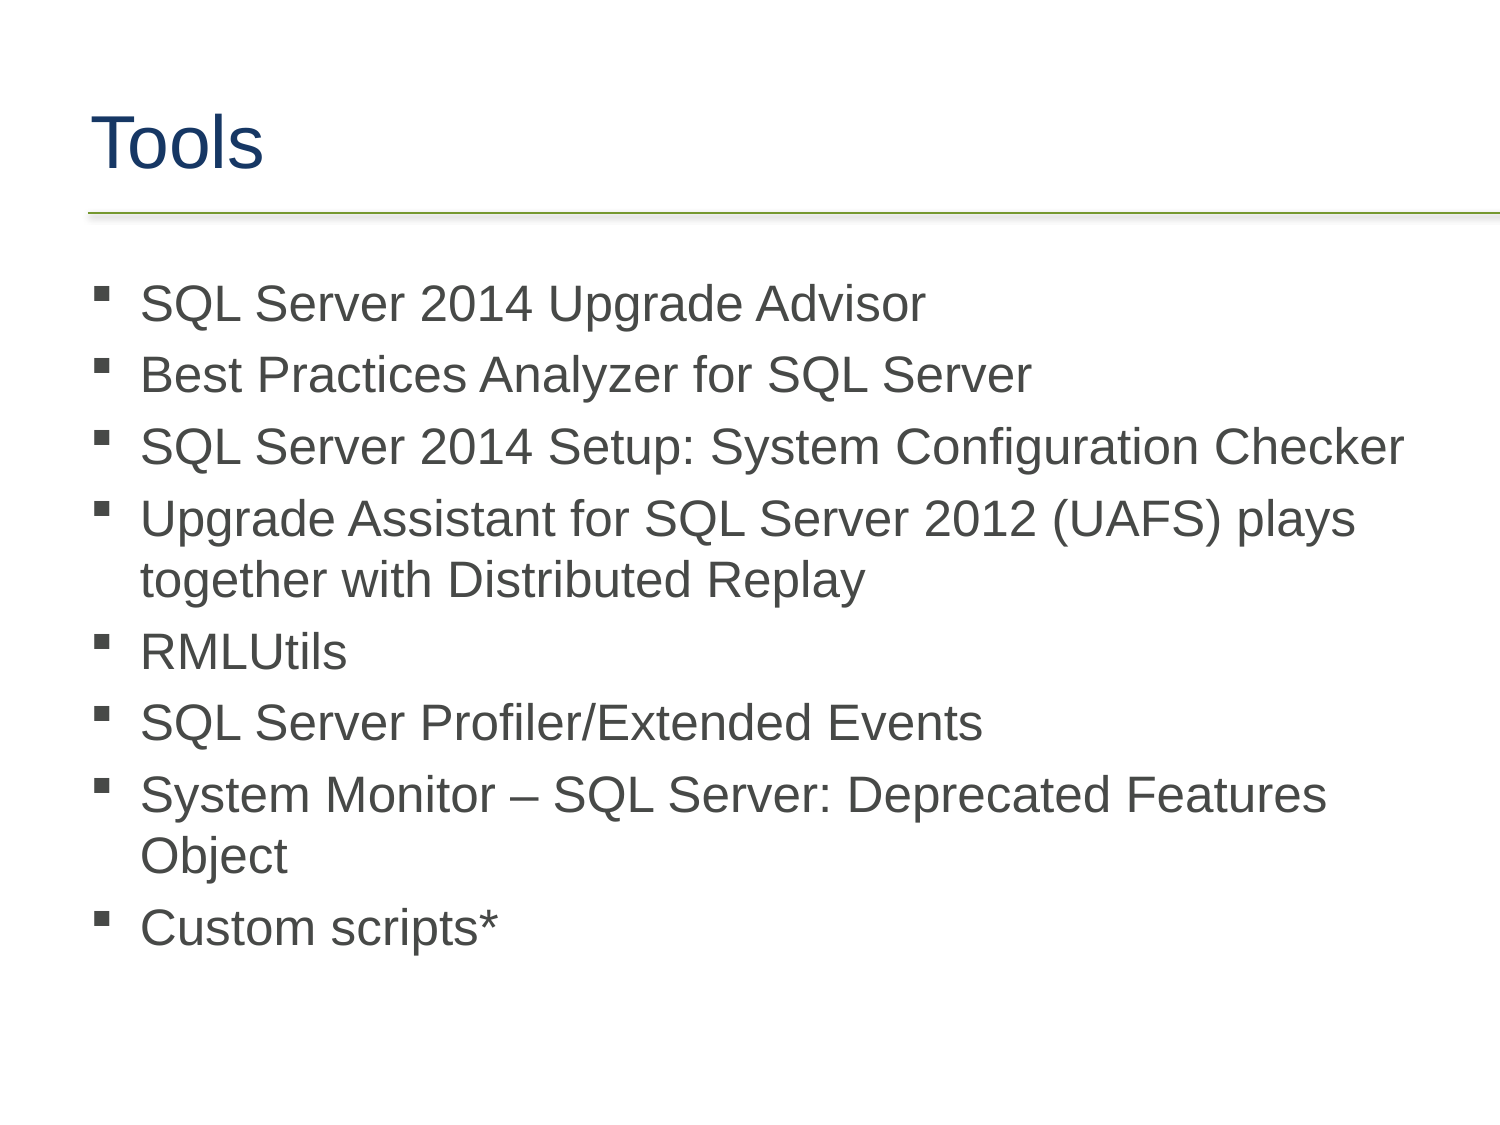

# Tools
SQL Server 2014 Upgrade Advisor
Best Practices Analyzer for SQL Server
SQL Server 2014 Setup: System Configuration Checker
Upgrade Assistant for SQL Server 2012 (UAFS) plays together with Distributed Replay
RMLUtils
SQL Server Profiler/Extended Events
System Monitor – SQL Server: Deprecated Features Object
Custom scripts*